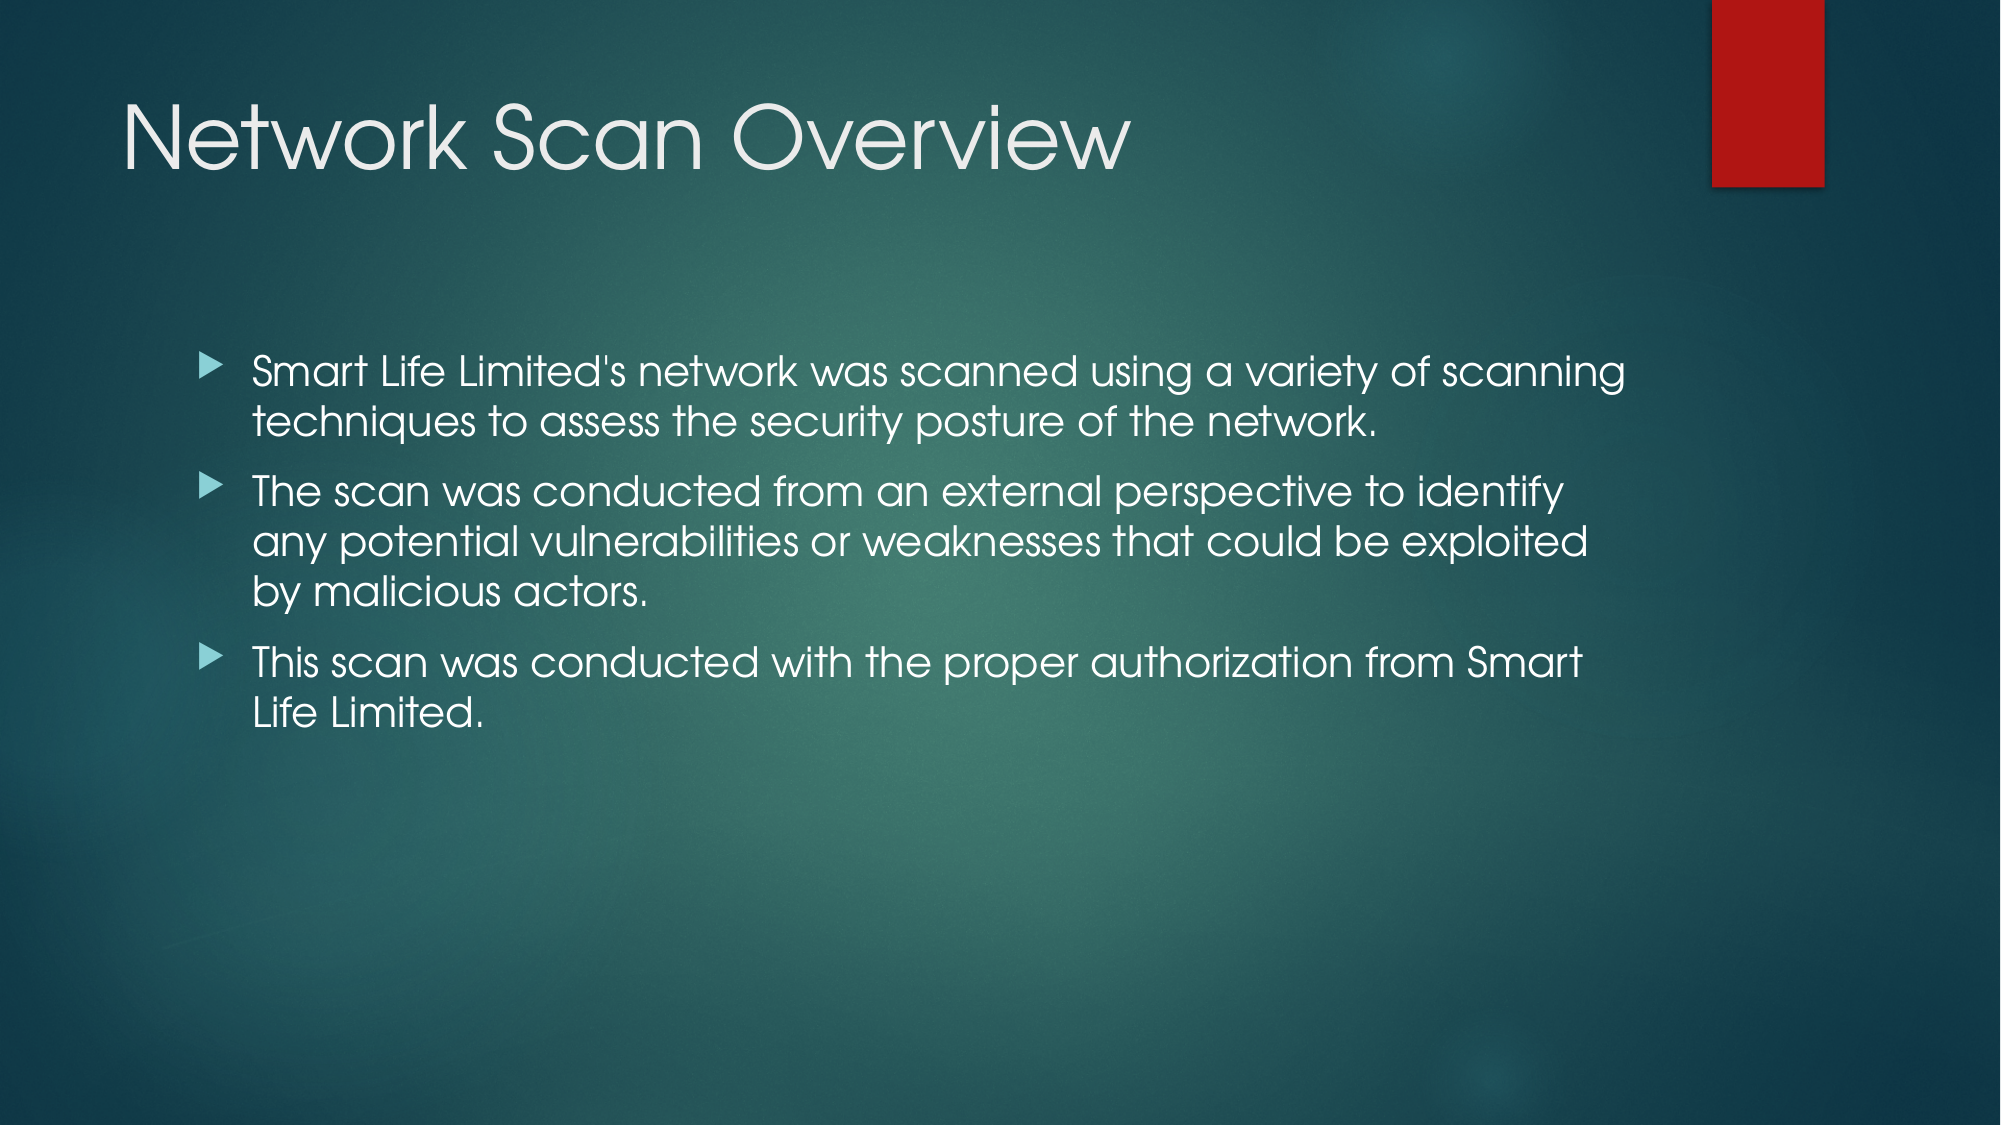

# Network Scan Overview
Smart Life Limited's network was scanned using a variety of scanning techniques to assess the security posture of the network.
The scan was conducted from an external perspective to identify any potential vulnerabilities or weaknesses that could be exploited by malicious actors.
This scan was conducted with the proper authorization from Smart Life Limited.